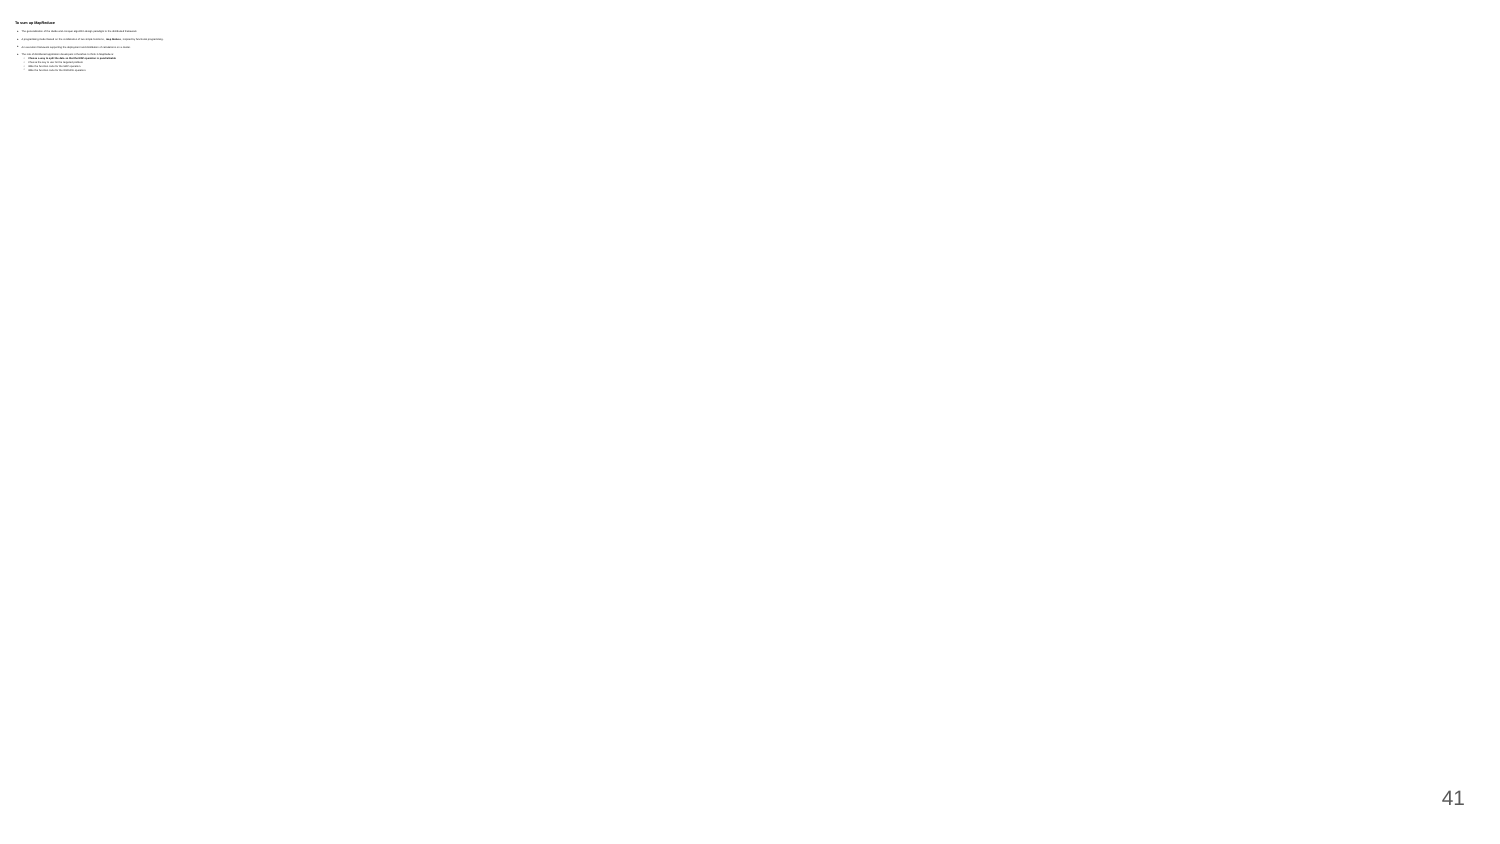

# To sum up MapReduce

The generalization of the divide-and-conquer algorithm design paradigm to the distributed framework.
A programming model based on the combination of two simple functions, map Reduce, inspired by functional programming.
An execution framework supporting the deployment and distribution of calculations on a cluster.
The role of distributed application developers is therefore to think in MapReduce:
Choose a way to split the data so that the MAP operation is parallelizable
Choose the key to use for the targeted problem.
Write the function code for the MAP operation.
Write the function code for the REDUCE operation.

41